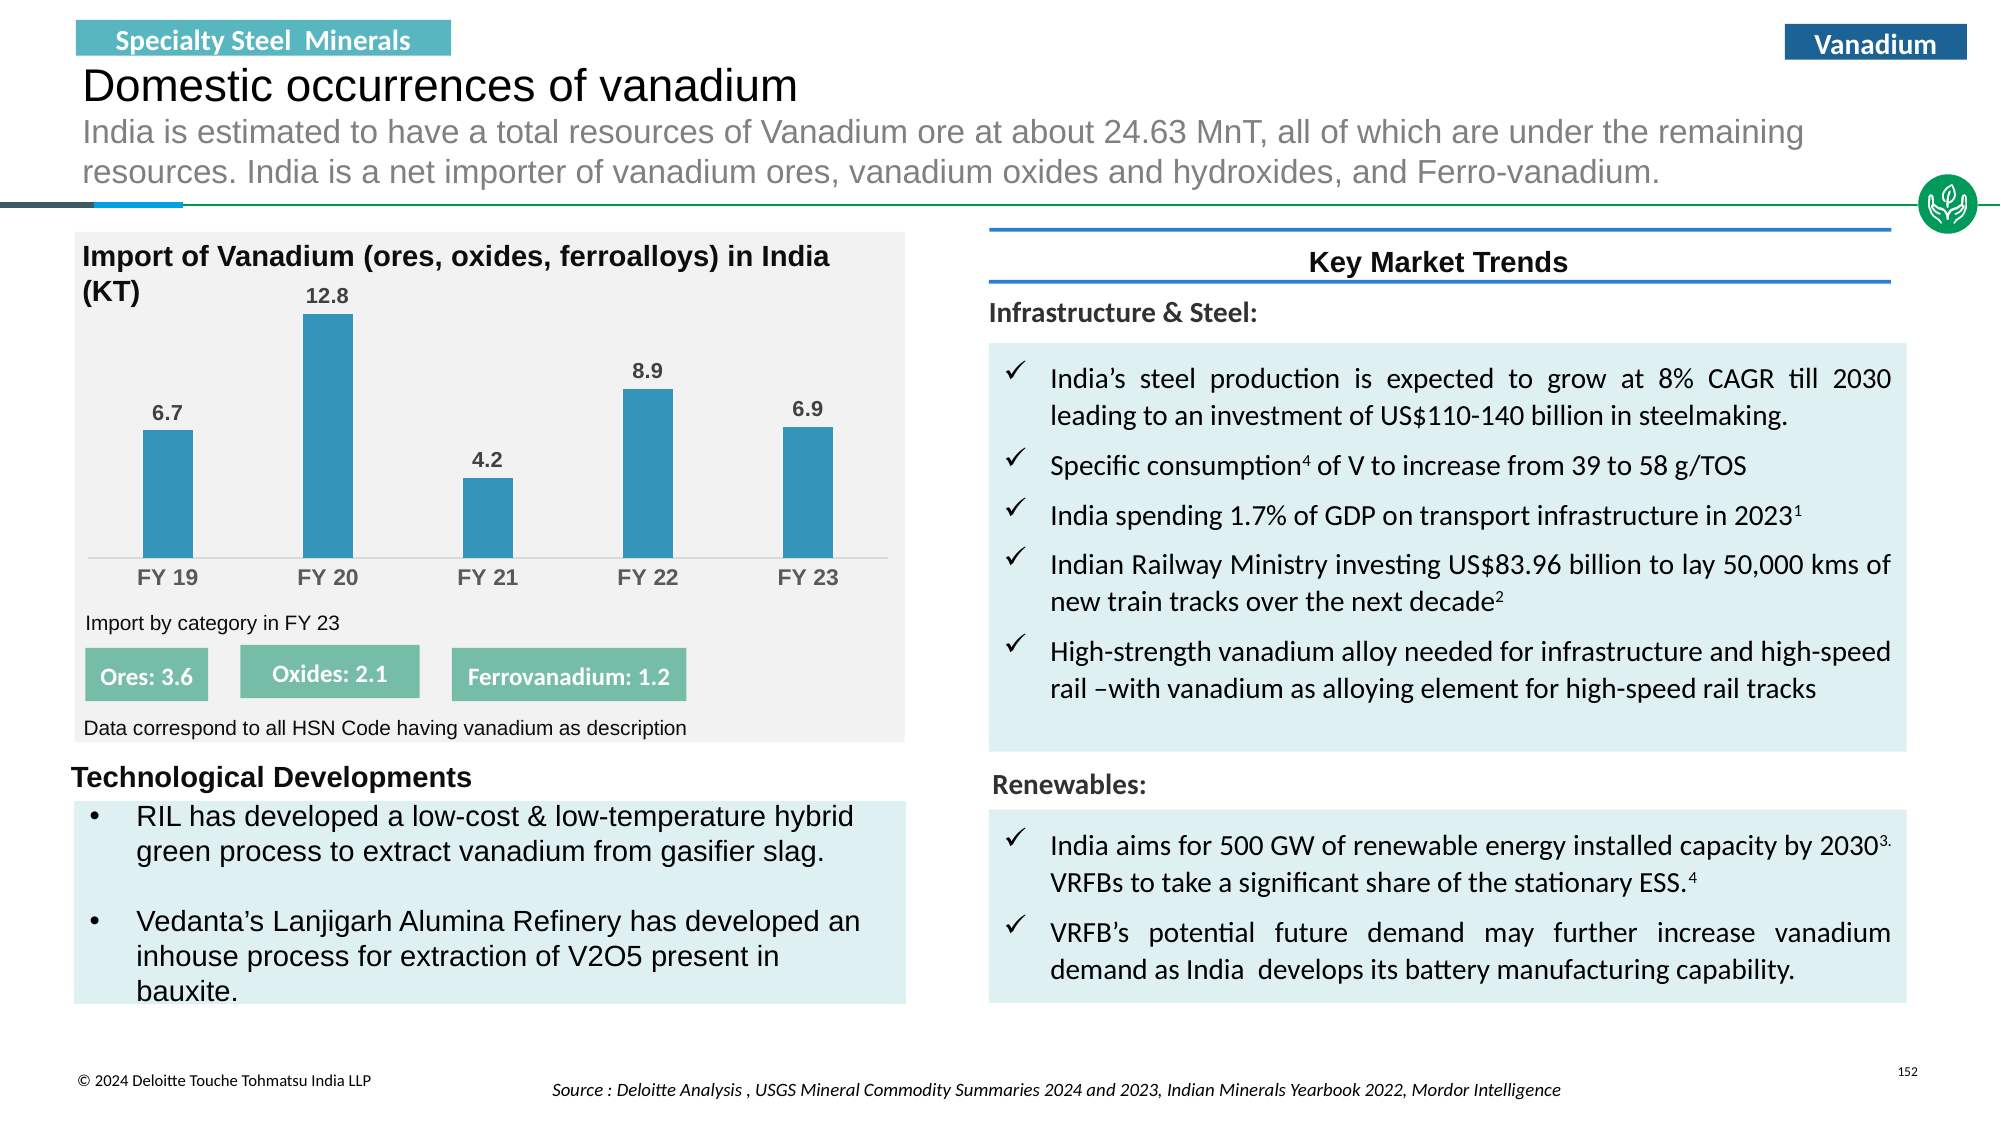

Specialty Steel  Minerals
Vanadium
# Domestic occurrences of vanadium India is estimated to have a total resources of Vanadium ore at about 24.63 MnT, all of which are under the remaining resources. India is a net importer of vanadium ores, vanadium oxides and hydroxides, and Ferro-vanadium.

Key Market Trends

Import of Vanadium (ores, oxides, ferroalloys) in India (KT)

### Chart

| Category | Series 1 |
|---|---|
| FY 19 | 6.7 |
| FY 20 | 12.8 |
| FY 21 | 4.2 |
| FY 22 | 8.9 |
| FY 23 | 6.9 |
Infrastructure & Steel:
India’s steel production is expected to grow at 8% CAGR till 2030 leading to an investment of US$110-140 billion in steelmaking.
Specific consumption4 of V to increase from 39 to 58 g/TOS
India spending 1.7% of GDP on transport infrastructure in 20231
Indian Railway Ministry investing US$83.96 billion to lay 50,000 kms of new train tracks over the next decade2
High-strength vanadium alloy needed for infrastructure and high-speed rail –with vanadium as alloying element for high-speed rail tracks
Import by category in FY 23
Oxides: 2.1
Ores: 3.6
Ferrovanadium: 1.2
Data correspond to all HSN Code having vanadium as description
Technological Developments
Renewables:
RIL has developed a low-cost & low-temperature hybrid green process to extract vanadium from gasifier slag.

Vedanta’s Lanjigarh Alumina Refinery has developed an inhouse process for extraction of V2O5 present in bauxite.
India aims for 500 GW of renewable energy installed capacity by 20303. VRFBs to take a significant share of the stationary ESS.4
VRFB’s potential future demand may further increase vanadium demand as India  develops its battery manufacturing capability.
Source : Deloitte Analysis , USGS Mineral Commodity Summaries 2024 and 2023, Indian Minerals Yearbook 2022, Mordor Intelligence